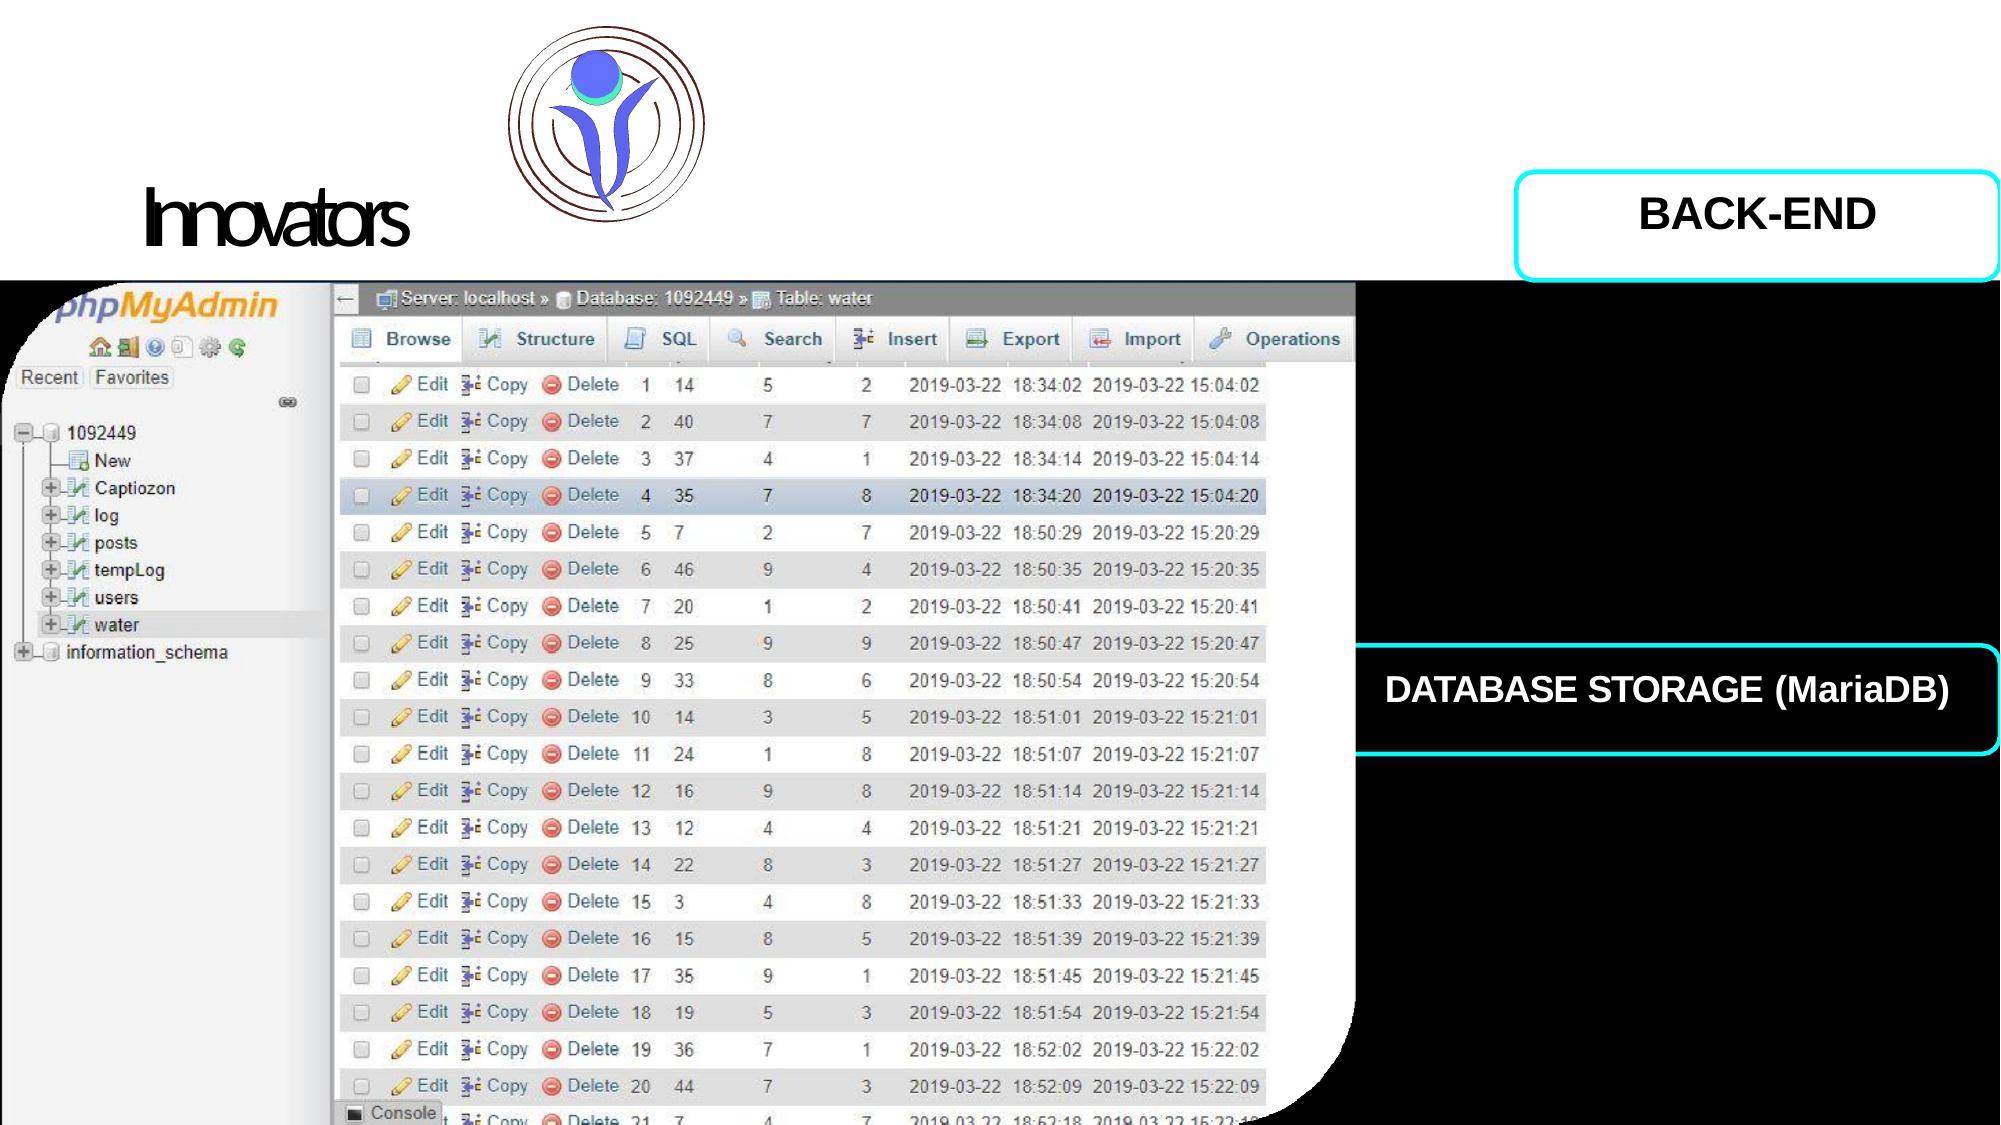

# Innovators
BACK-END

DATABASE STORAGE (MariaDB)
34